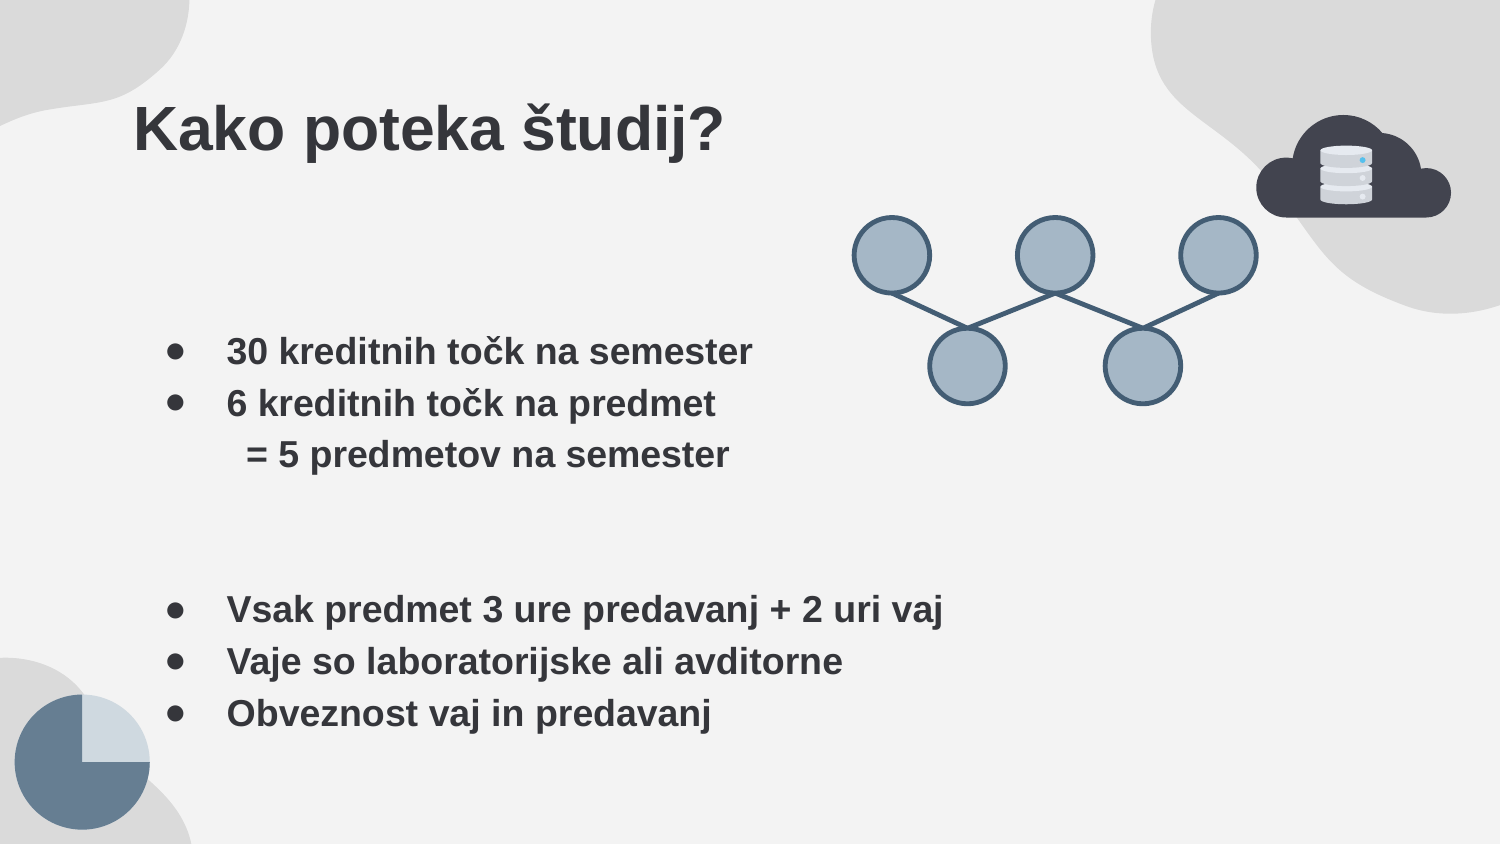

# Kako poteka študij?

30 kreditnih točk na semester
6 kreditnih točk na predmet
         = 5 predmetov na semester

Vsak predmet 3 ure predavanj + 2 uri vaj
Vaje so laboratorijske ali avditorne
Obveznost vaj in predavanj